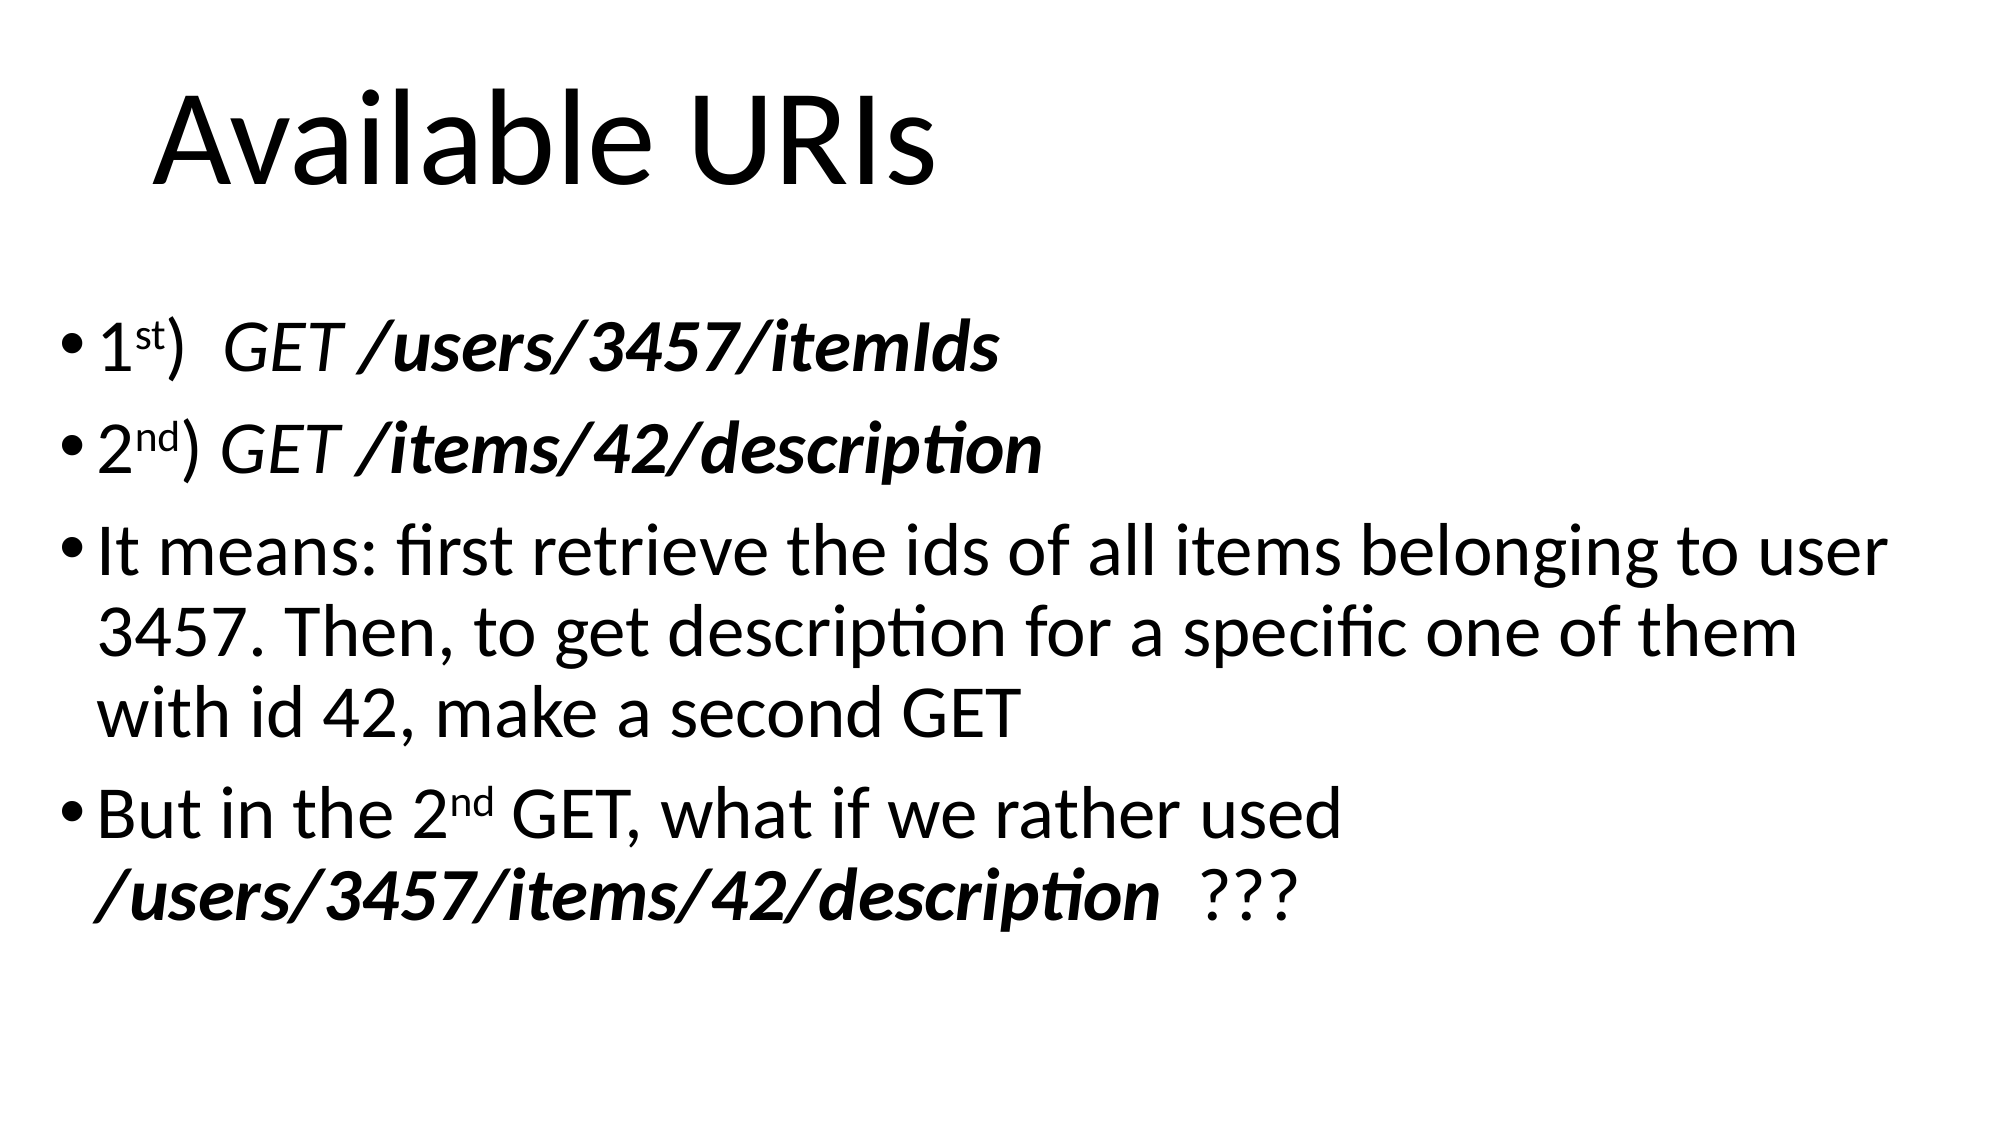

# Available URIs
1st)  GET /users/3457/itemIds
2nd) GET /items/42/description
It means: first retrieve the ids of all items belonging to user 3457. Then, to get description for a specific one of them with id 42, make a second GET
But in the 2nd GET, what if we rather used /users/3457/items/42/description  ???